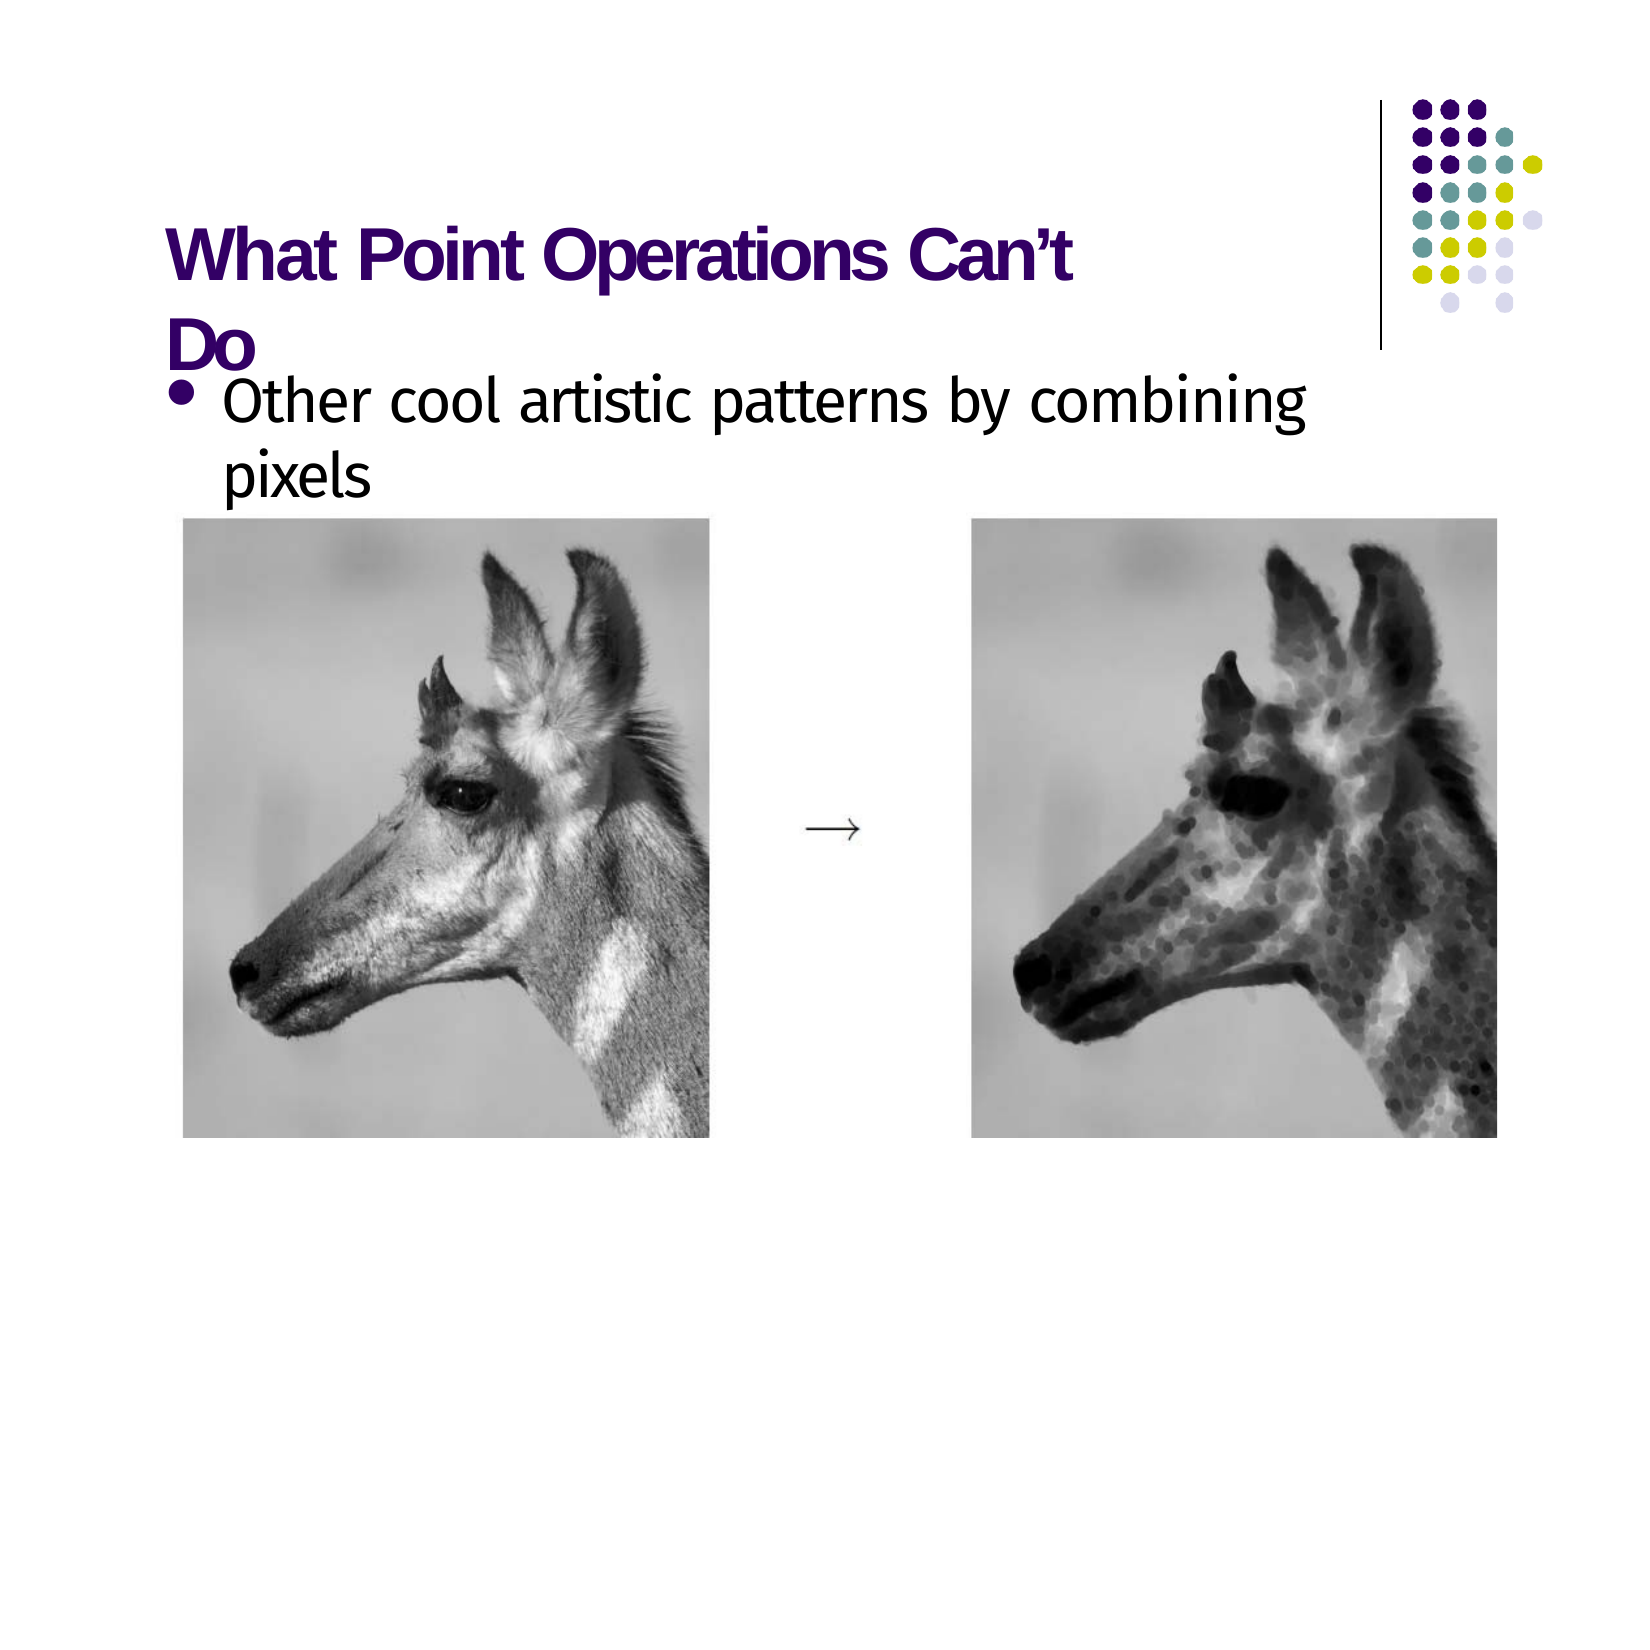

# What Point Operations Can’t Do
Other cool artistic patterns by combining pixels